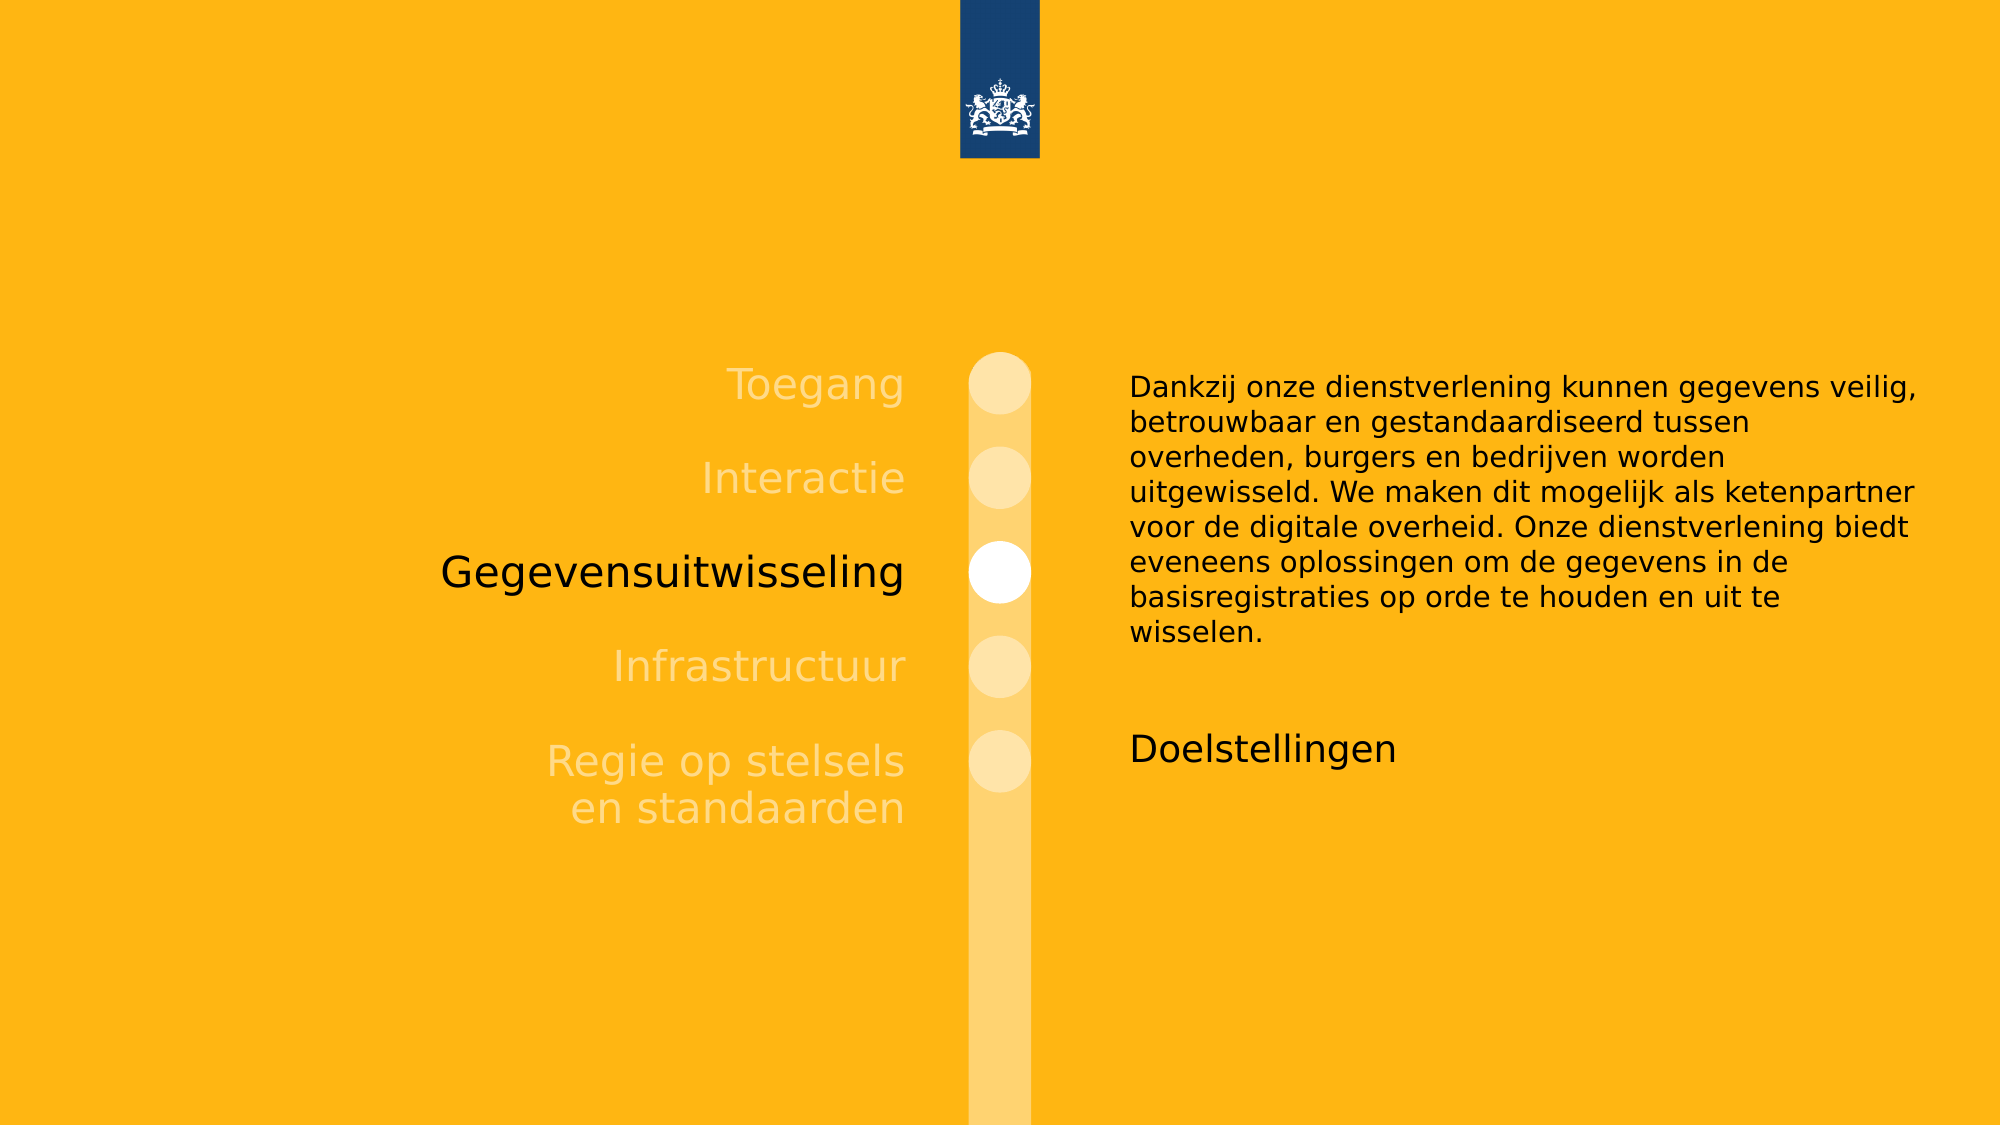

Dankzij onze dienstverlening kunnen gegevens veilig, betrouwbaar en gestandaardiseerd tussen overheden, burgers en bedrijven worden uitgewisseld. We maken dit mogelijk als ketenpartner voor de digitale overheid. Onze dienstverlening biedt eveneens oplossingen om de gegevens in de basisregistraties op orde te houden en uit te wisselen.
Doelstellingen